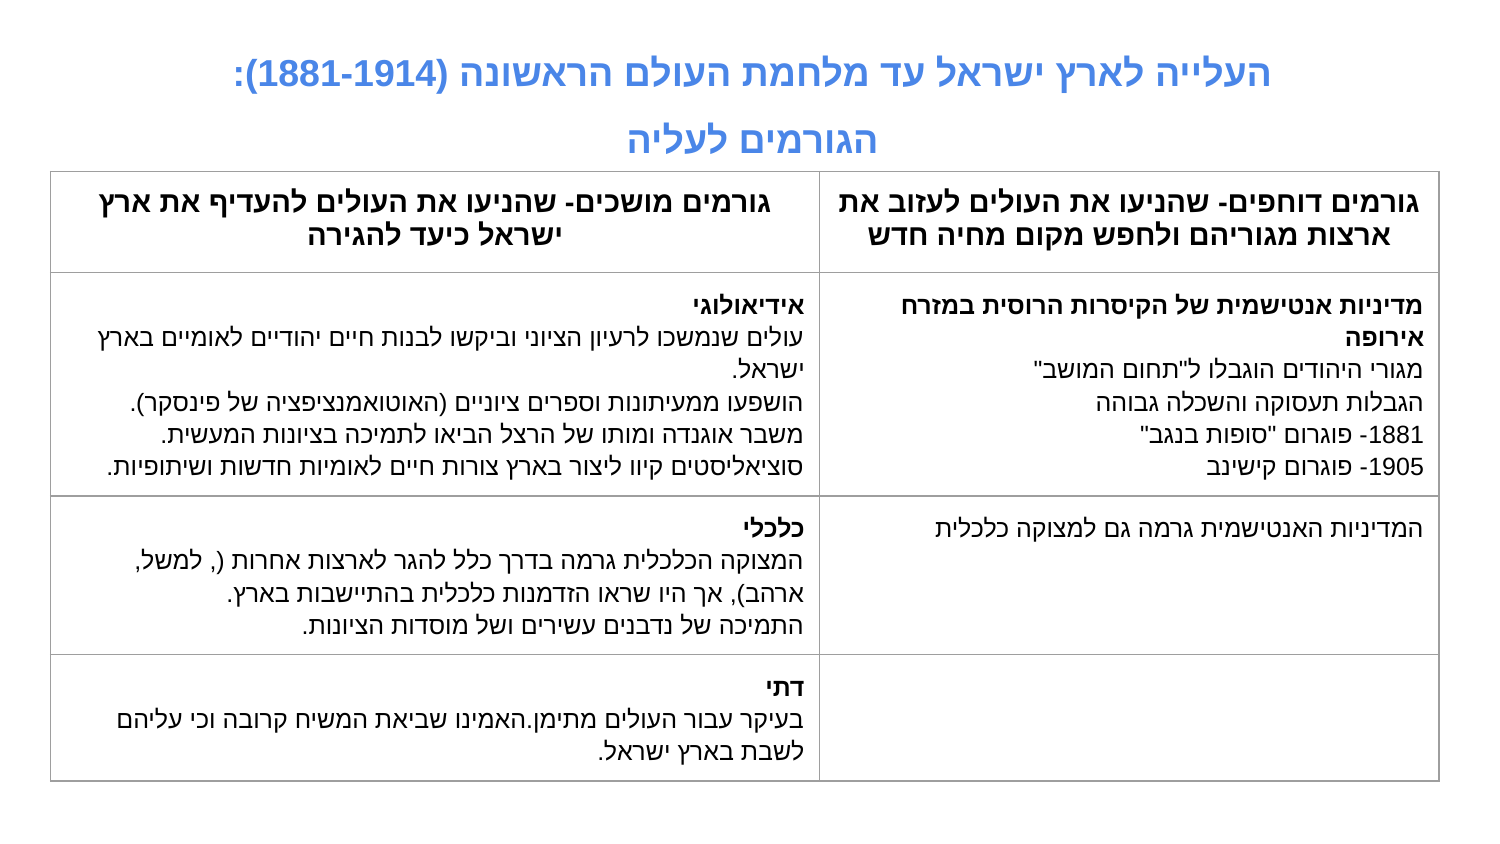

העלייה לארץ ישראל עד מלחמת העולם הראשונה (1881-1914): הגורמים לעליה
| גורמים מושכים- שהניעו את העולים להעדיף את ארץ ישראל כיעד להגירה | גורמים דוחפים- שהניעו את העולים לעזוב את ארצות מגוריהם ולחפש מקום מחיה חדש |
| --- | --- |
| אידיאולוגי עולים שנמשכו לרעיון הציוני וביקשו לבנות חיים יהודיים לאומיים בארץ ישראל. הושפעו ממעיתונות וספרים ציוניים (האוטואמנציפציה של פינסקר). משבר אוגנדה ומותו של הרצל הביאו לתמיכה בציונות המעשית. סוציאליסטים קיוו ליצור בארץ צורות חיים לאומיות חדשות ושיתופיות. | מדיניות אנטישמית של הקיסרות הרוסית במזרח אירופה מגורי היהודים הוגבלו ל"תחום המושב" הגבלות תעסוקה והשכלה גבוהה 1881- פוגרום "סופות בנגב" 1905- פוגרום קישינב |
| כלכלי המצוקה הכלכלית גרמה בדרך כלל להגר לארצות אחרות (, למשל, ארהב), אך היו שראו הזדמנות כלכלית בהתיישבות בארץ. התמיכה של נדבנים עשירים ושל מוסדות הציונות. | המדיניות האנטישמית גרמה גם למצוקה כלכלית |
| דתי בעיקר עבור העולים מתימן.האמינו שביאת המשיח קרובה וכי עליהם לשבת בארץ ישראל. |  |